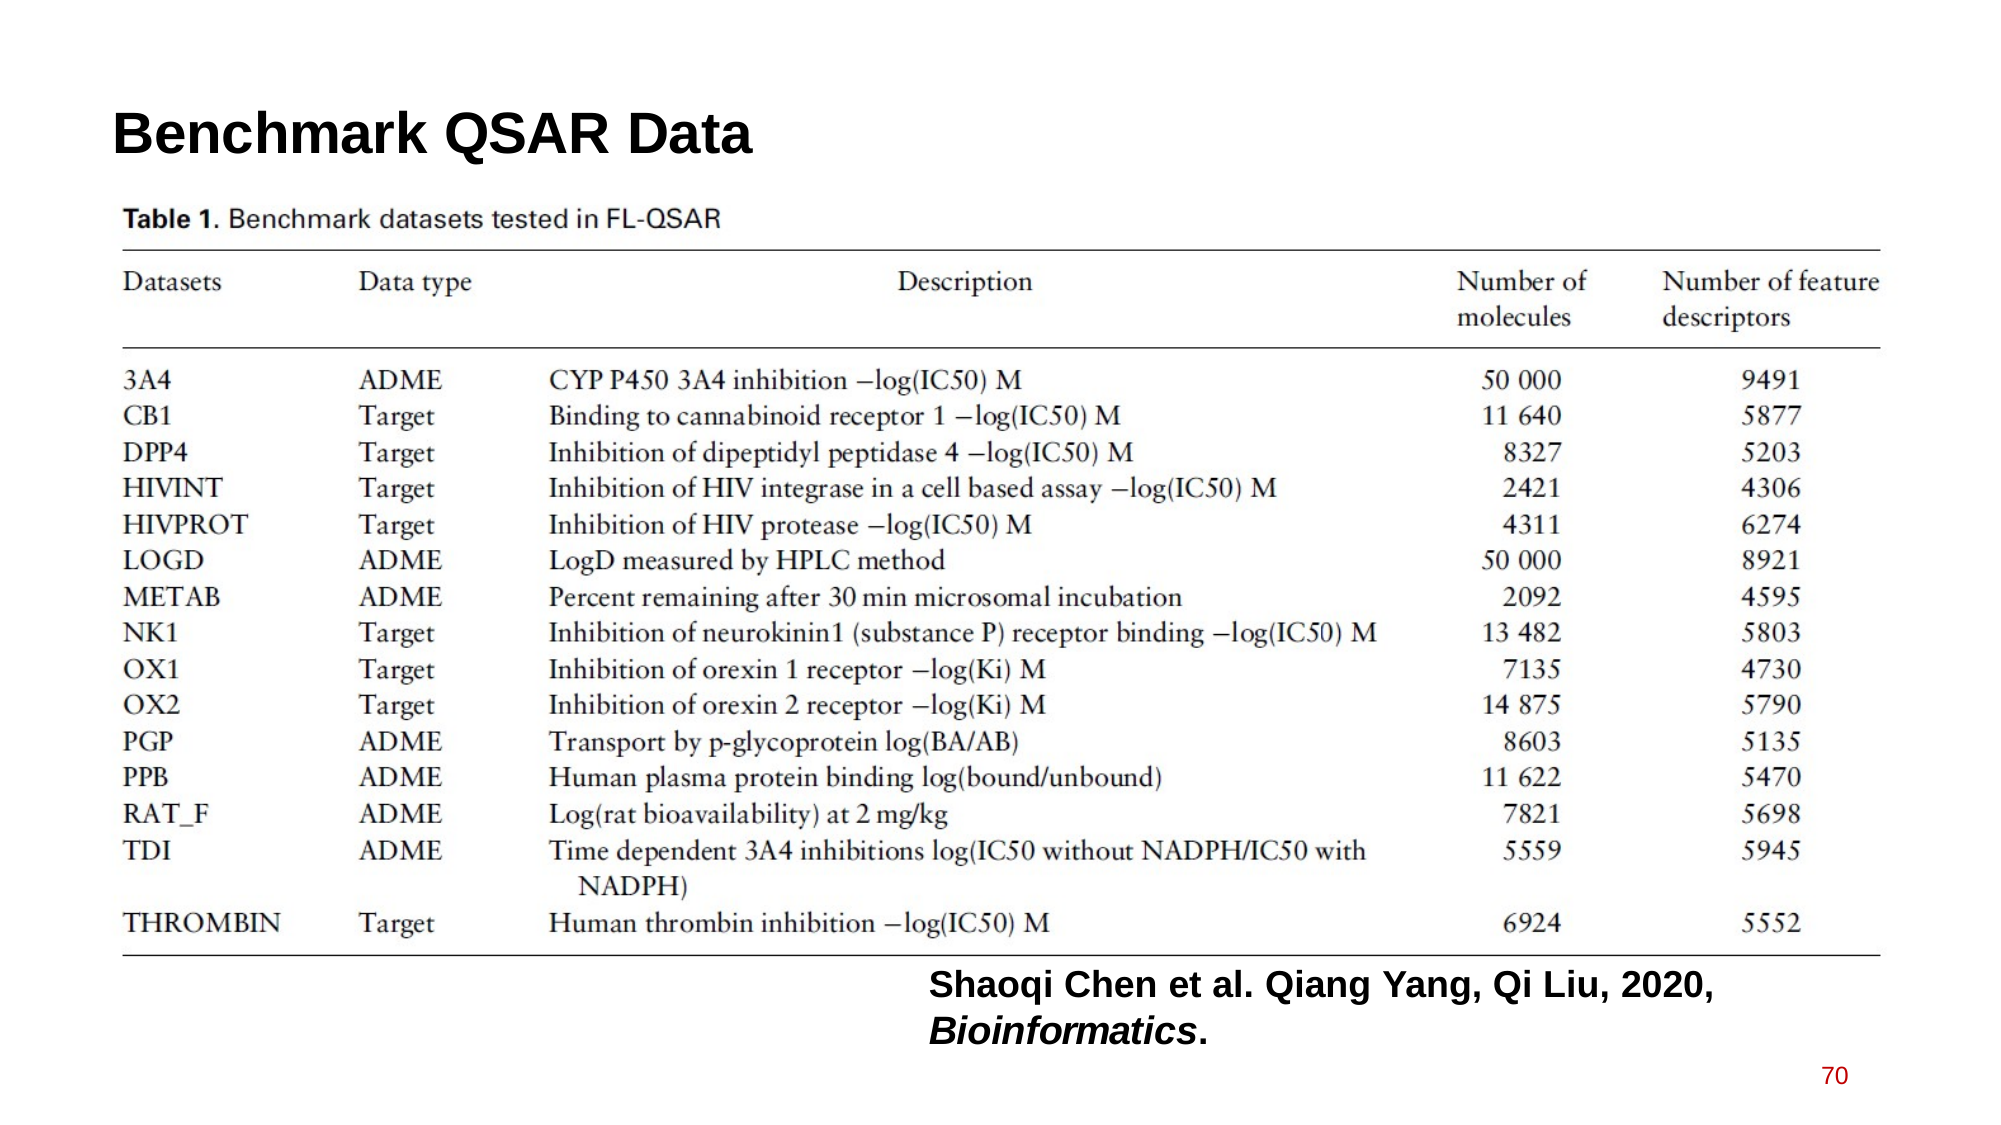

# Benchmark QSAR Data

Shaoqi Chen et al. Qiang Yang, Qi Liu, 2020, Bioinformatics.
70